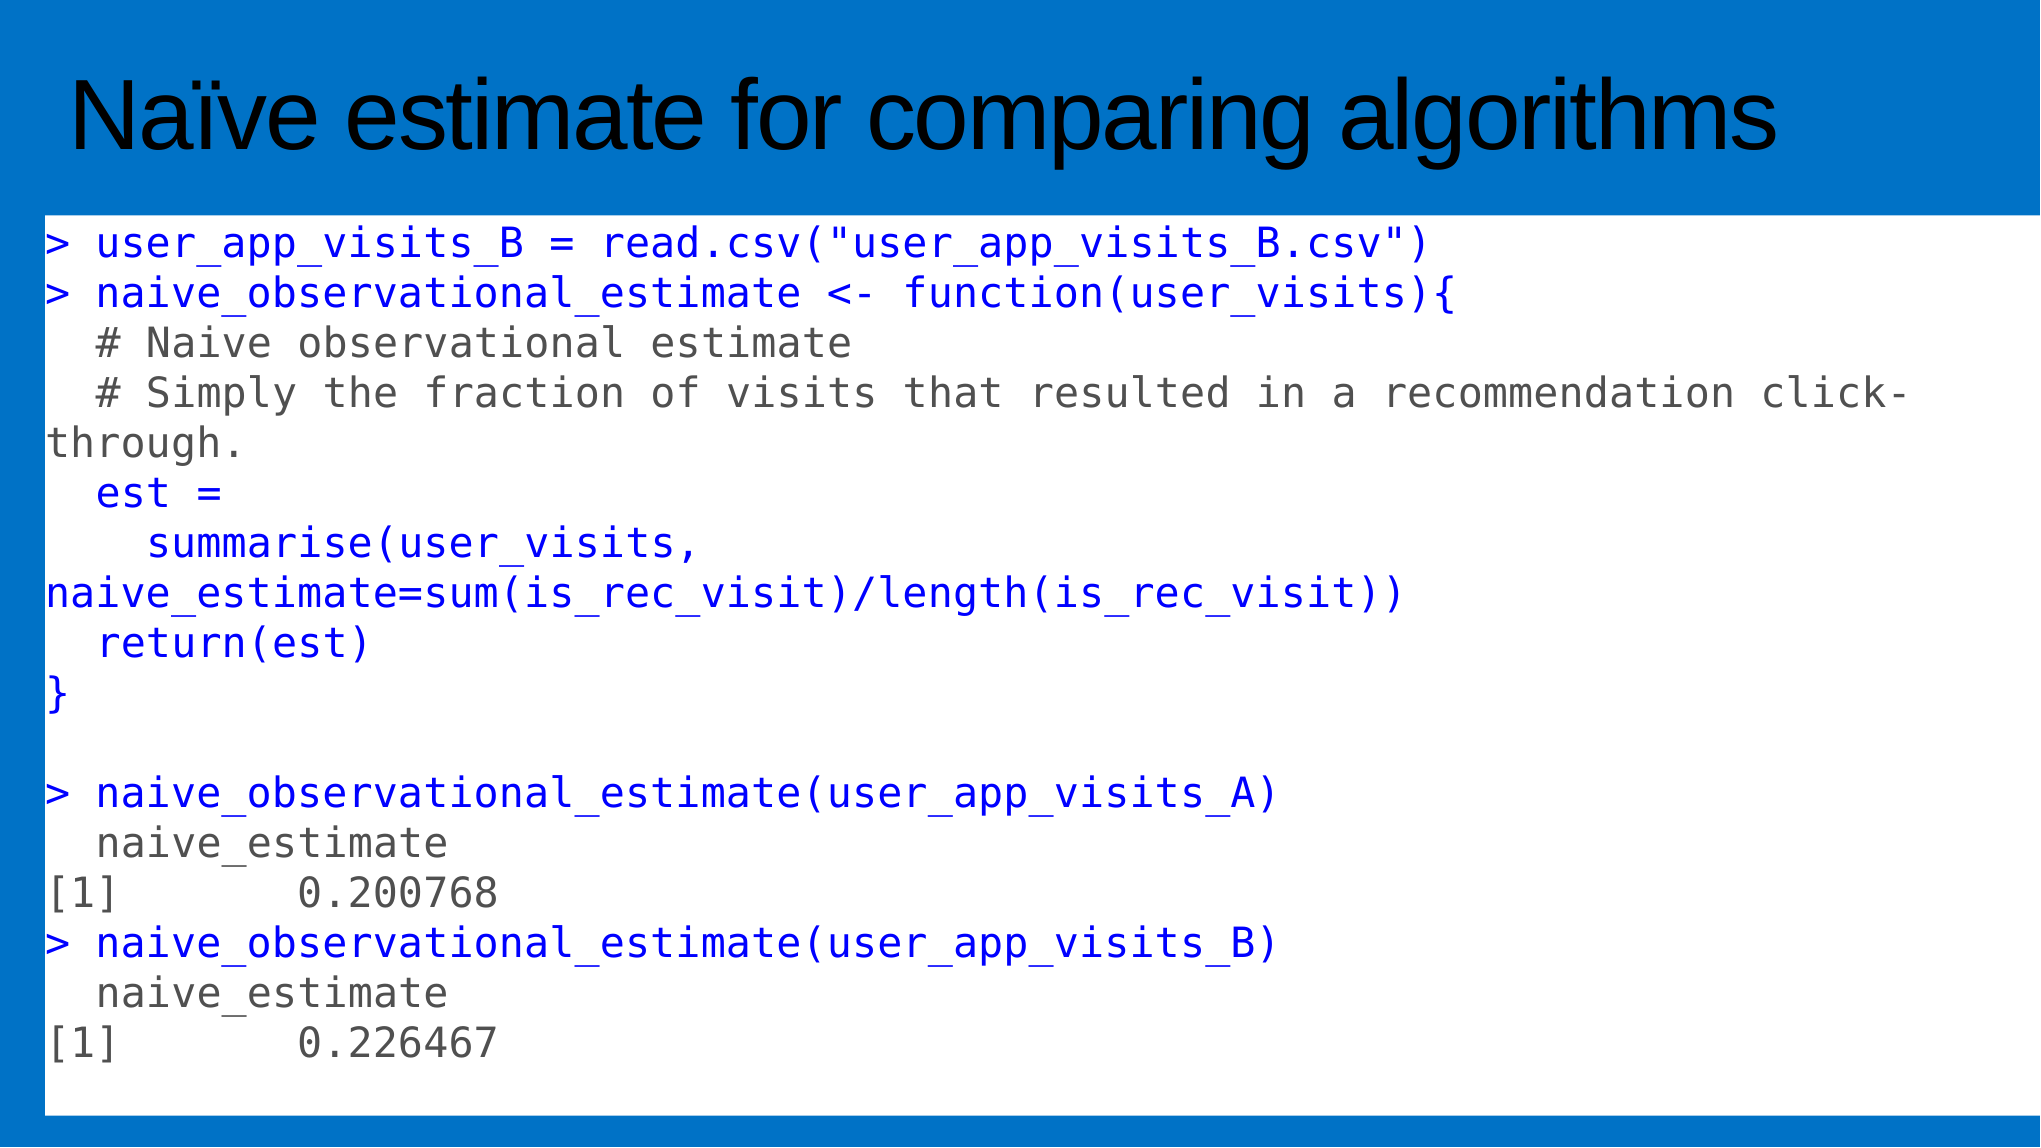

# Naïve estimate for comparing algorithms
> user_app_visits_B = read.csv("user_app_visits_B.csv")
> naive_observational_estimate <- function(user_visits){
  # Naive observational estimate
  # Simply the fraction of visits that resulted in a recommendation click-through.
  est =
    summarise(user_visits, 			  		naive_estimate=sum(is_rec_visit)/length(is_rec_visit))
  return(est)
}

> naive_observational_estimate(user_app_visits_A)
  naive_estimate
[1]       0.200768
> naive_observational_estimate(user_app_visits_B)
  naive_estimate
[1]       0.226467